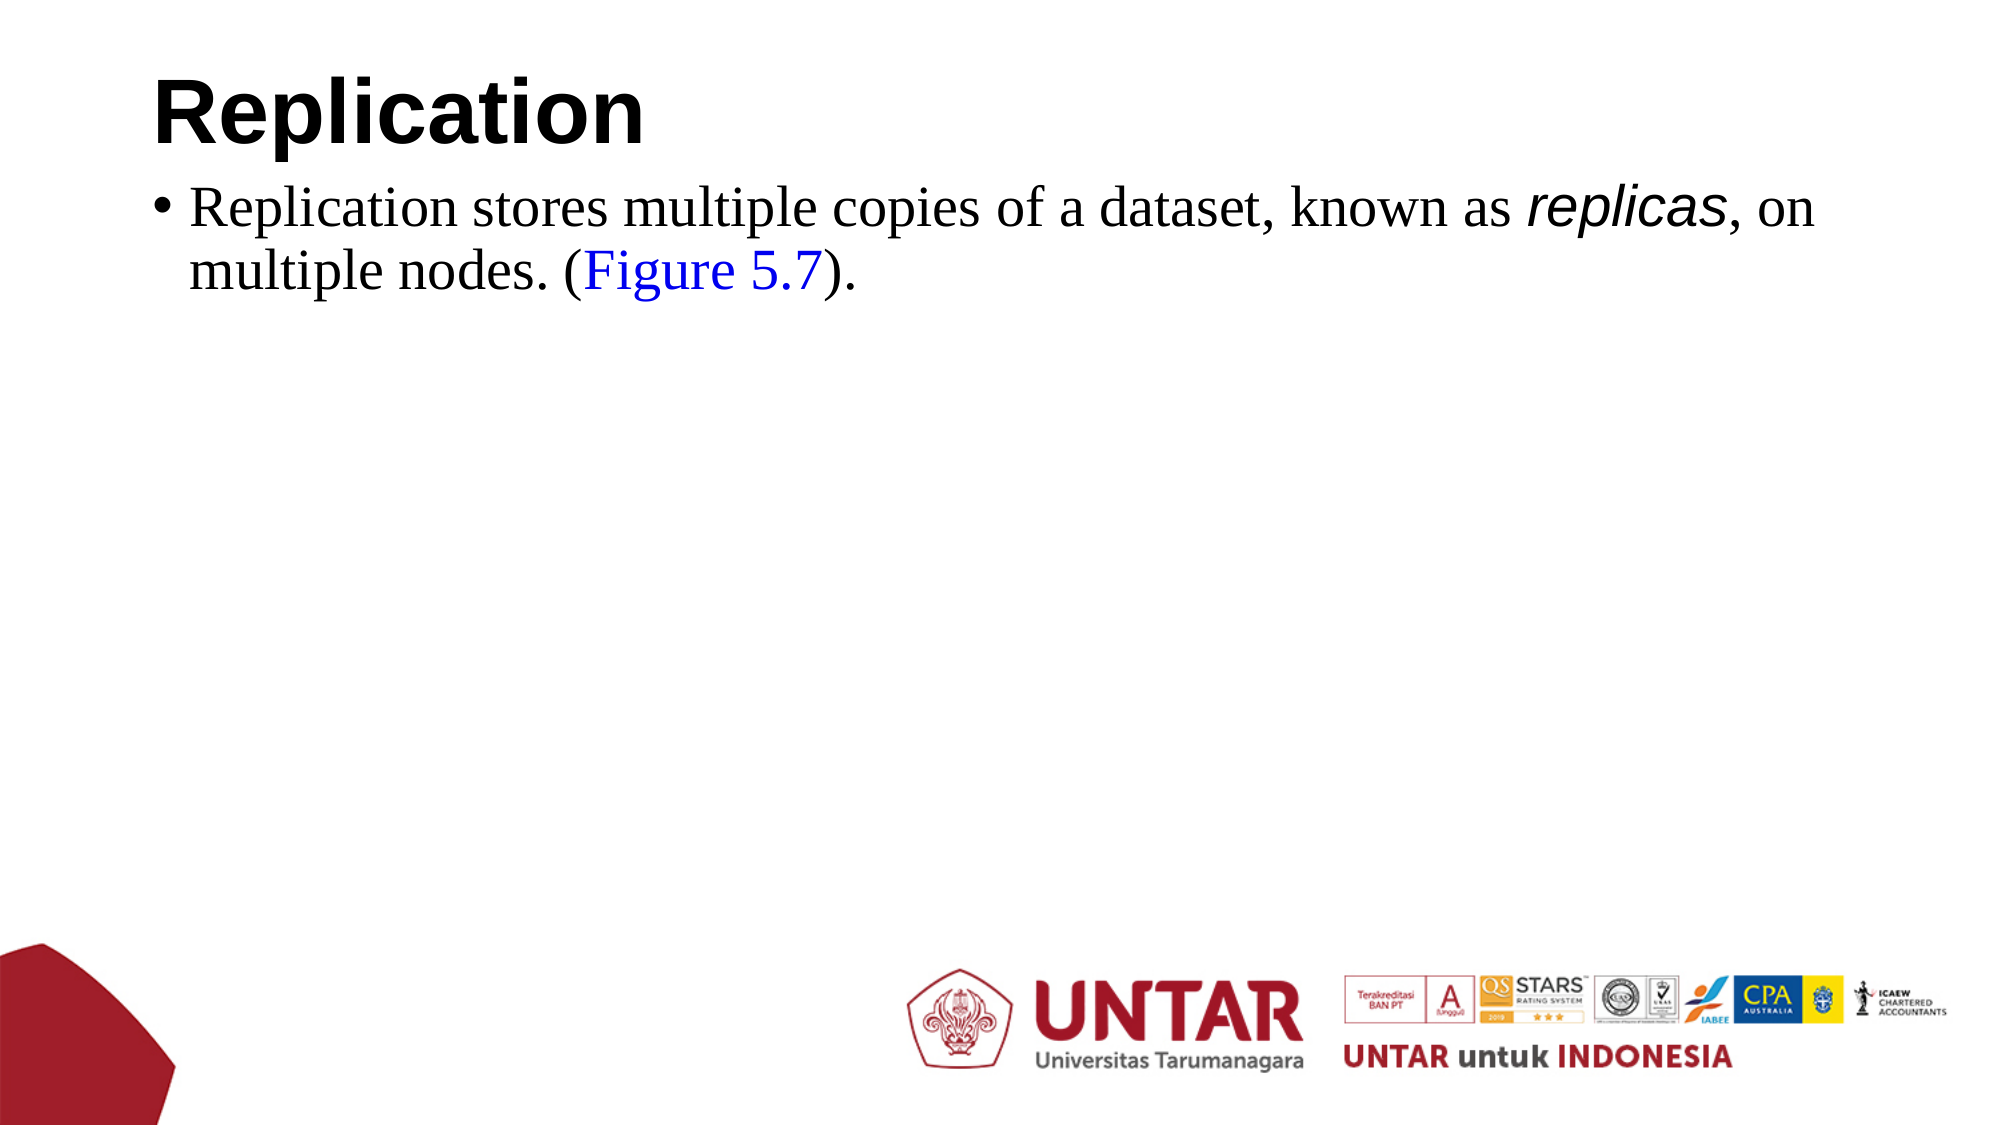

# Replication
Replication stores multiple copies of a dataset, known as replicas, on multiple nodes. (Figure 5.7).